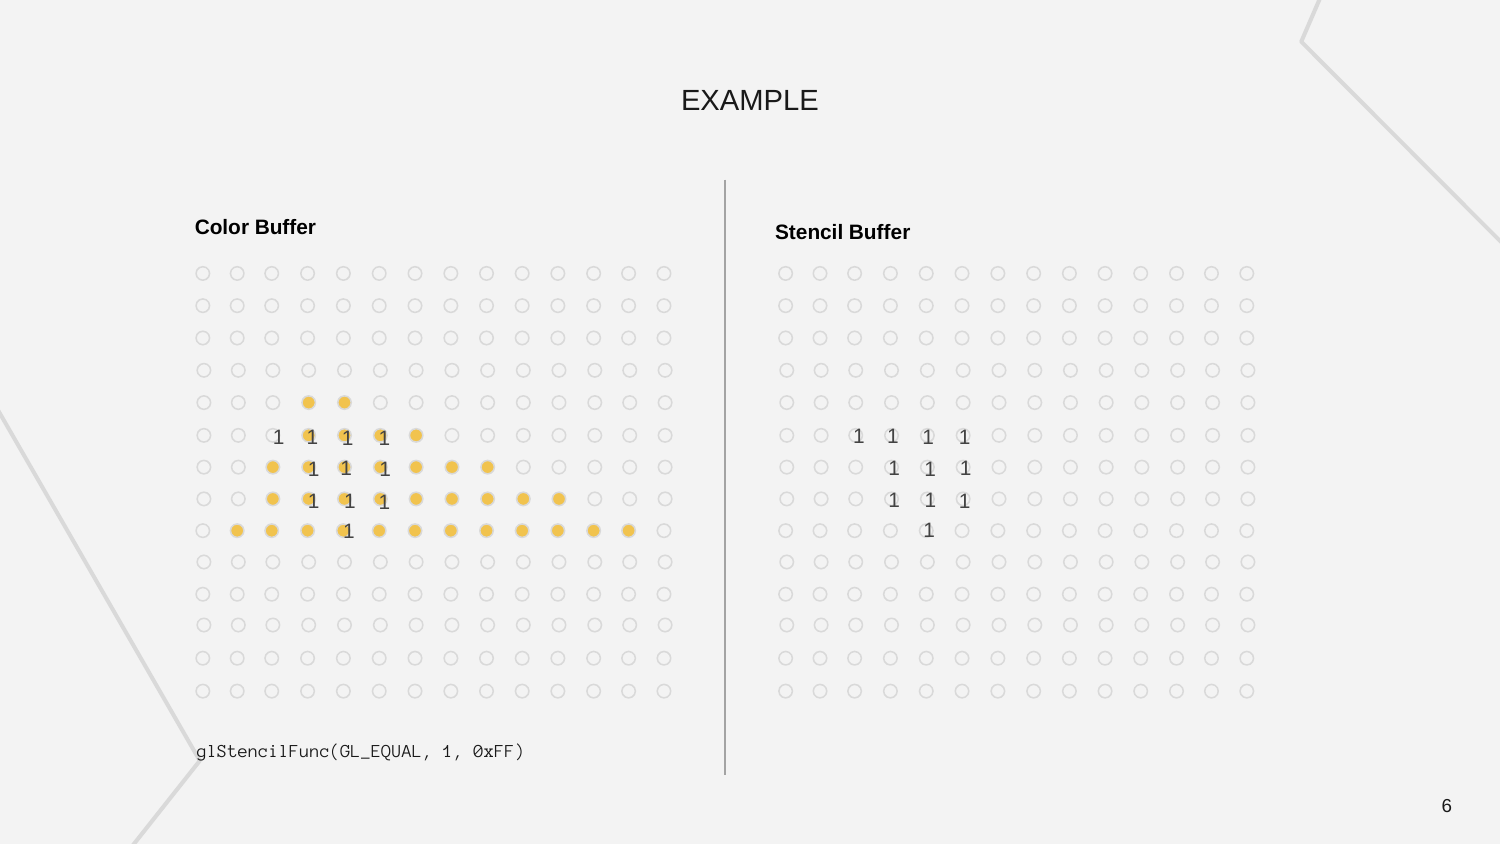

# EXAMPLE
Color Buffer
Stencil Buffer

1
1
1
1
1
1
1
1
1
1
1
1
1
1
1
1
1
1
1
1

1
1
glStencilFunc(GL_EQUAL, 1, 0xFF)
6